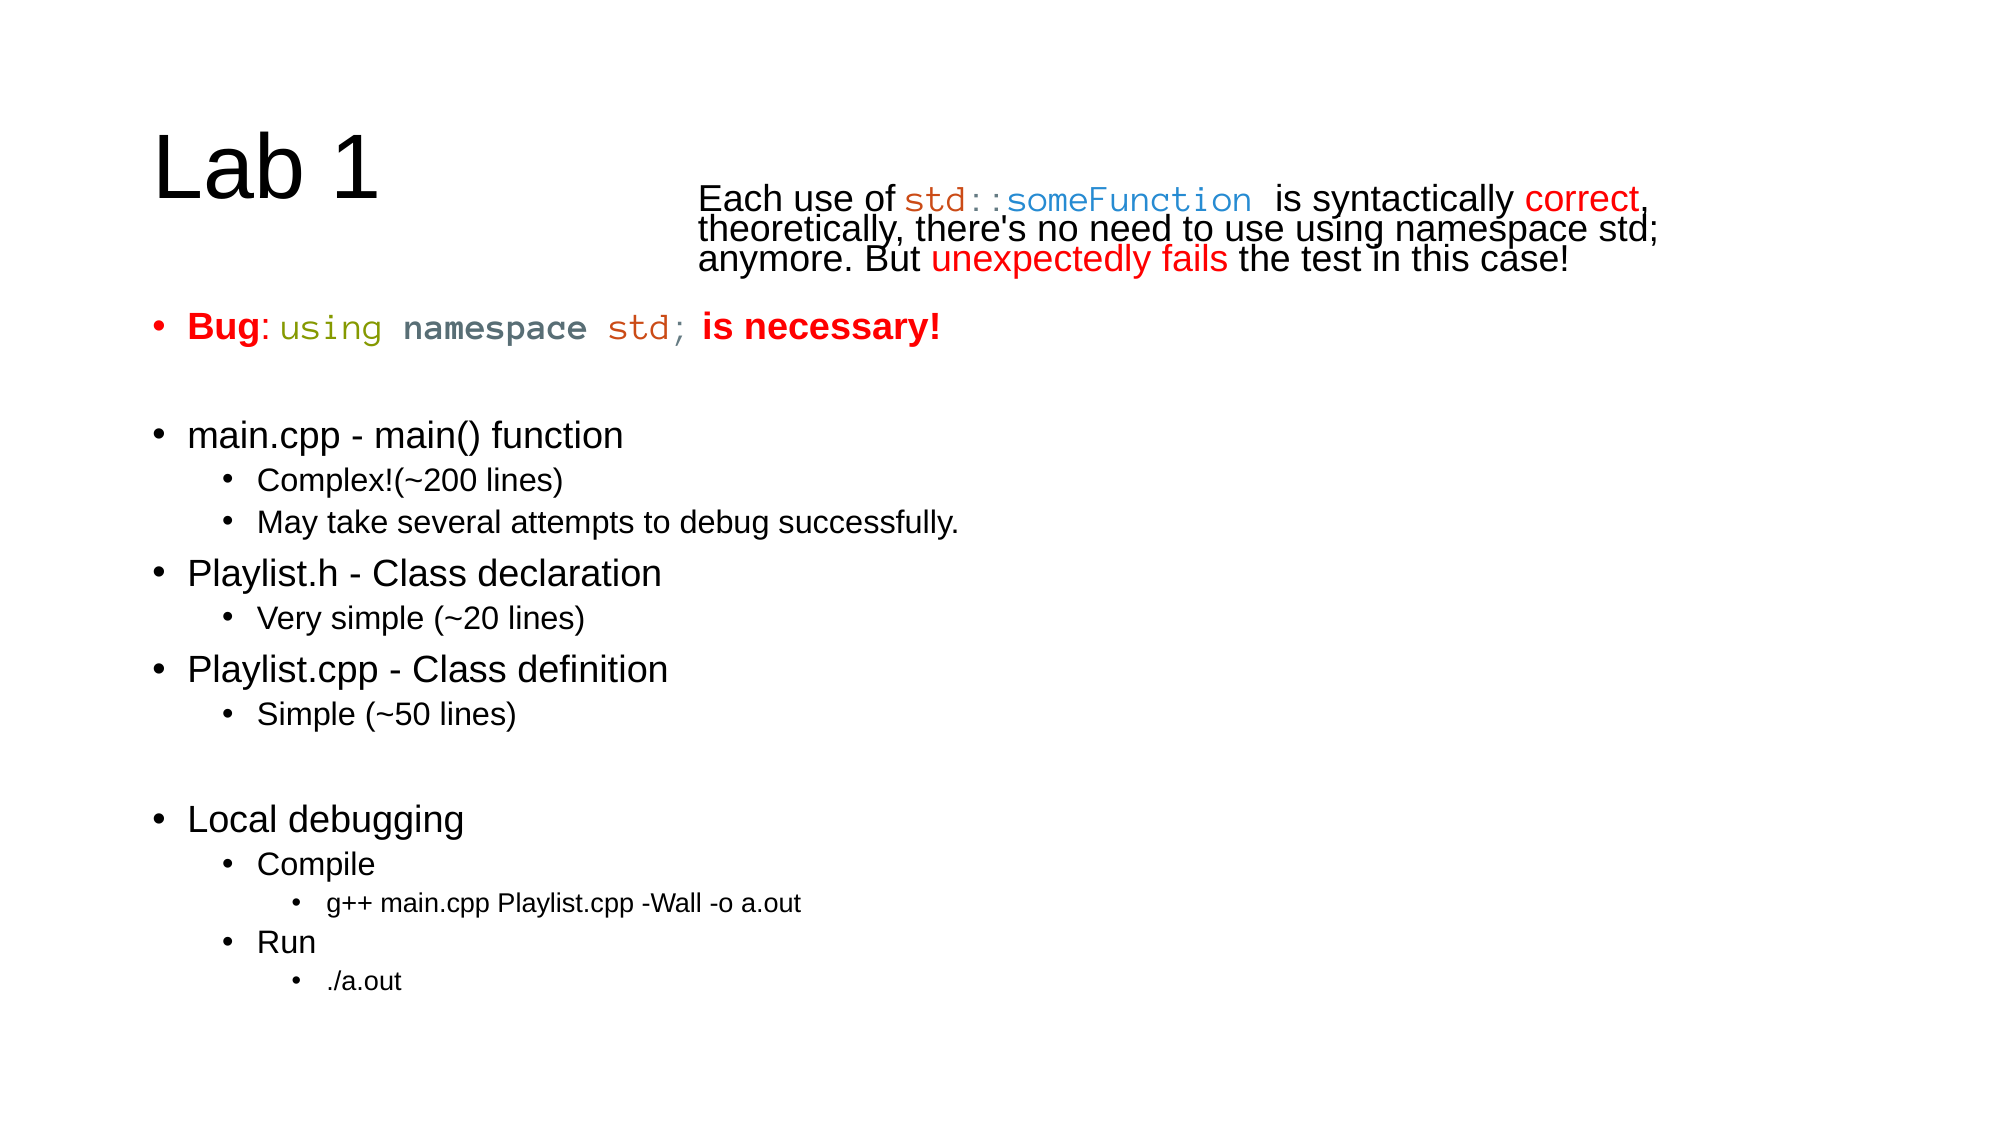

# Lab 1
Each use of std::someFunction is syntactically correct, theoretically, there's no need to use using namespace std; anymore. But unexpectedly fails the test in this case!
Bug: using namespace std; is necessary!

main.cpp - main() function
Complex!(~200 lines)
May take several attempts to debug successfully.
Playlist.h - Class declaration
Very simple (~20 lines)
Playlist.cpp - Class definition
Simple (~50 lines)

Local debugging
Compile
g++ main.cpp Playlist.cpp -Wall -o a.out
Run
./a.out